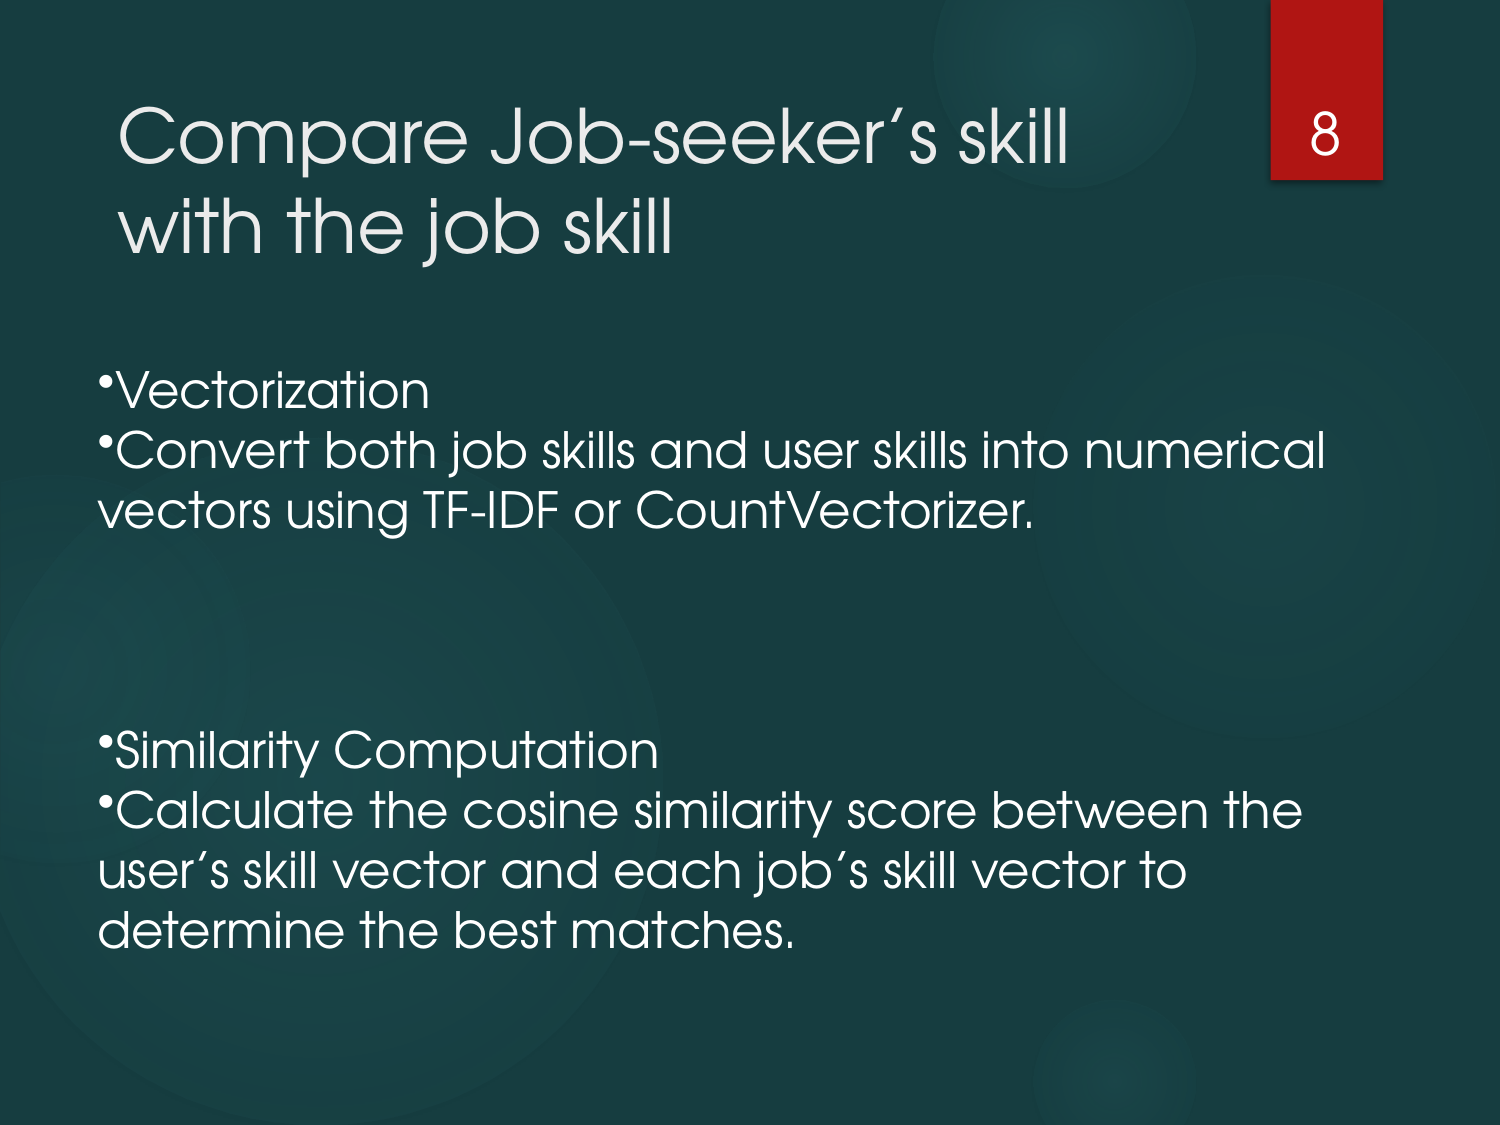

8
# Compare Job-seeker’s skill with the job skill

Vectorization
Convert both job skills and user skills into numerical vectors using TF-IDF or CountVectorizer.

Similarity Computation
Calculate the cosine similarity score between the user’s skill vector and each job’s skill vector to determine the best matches.